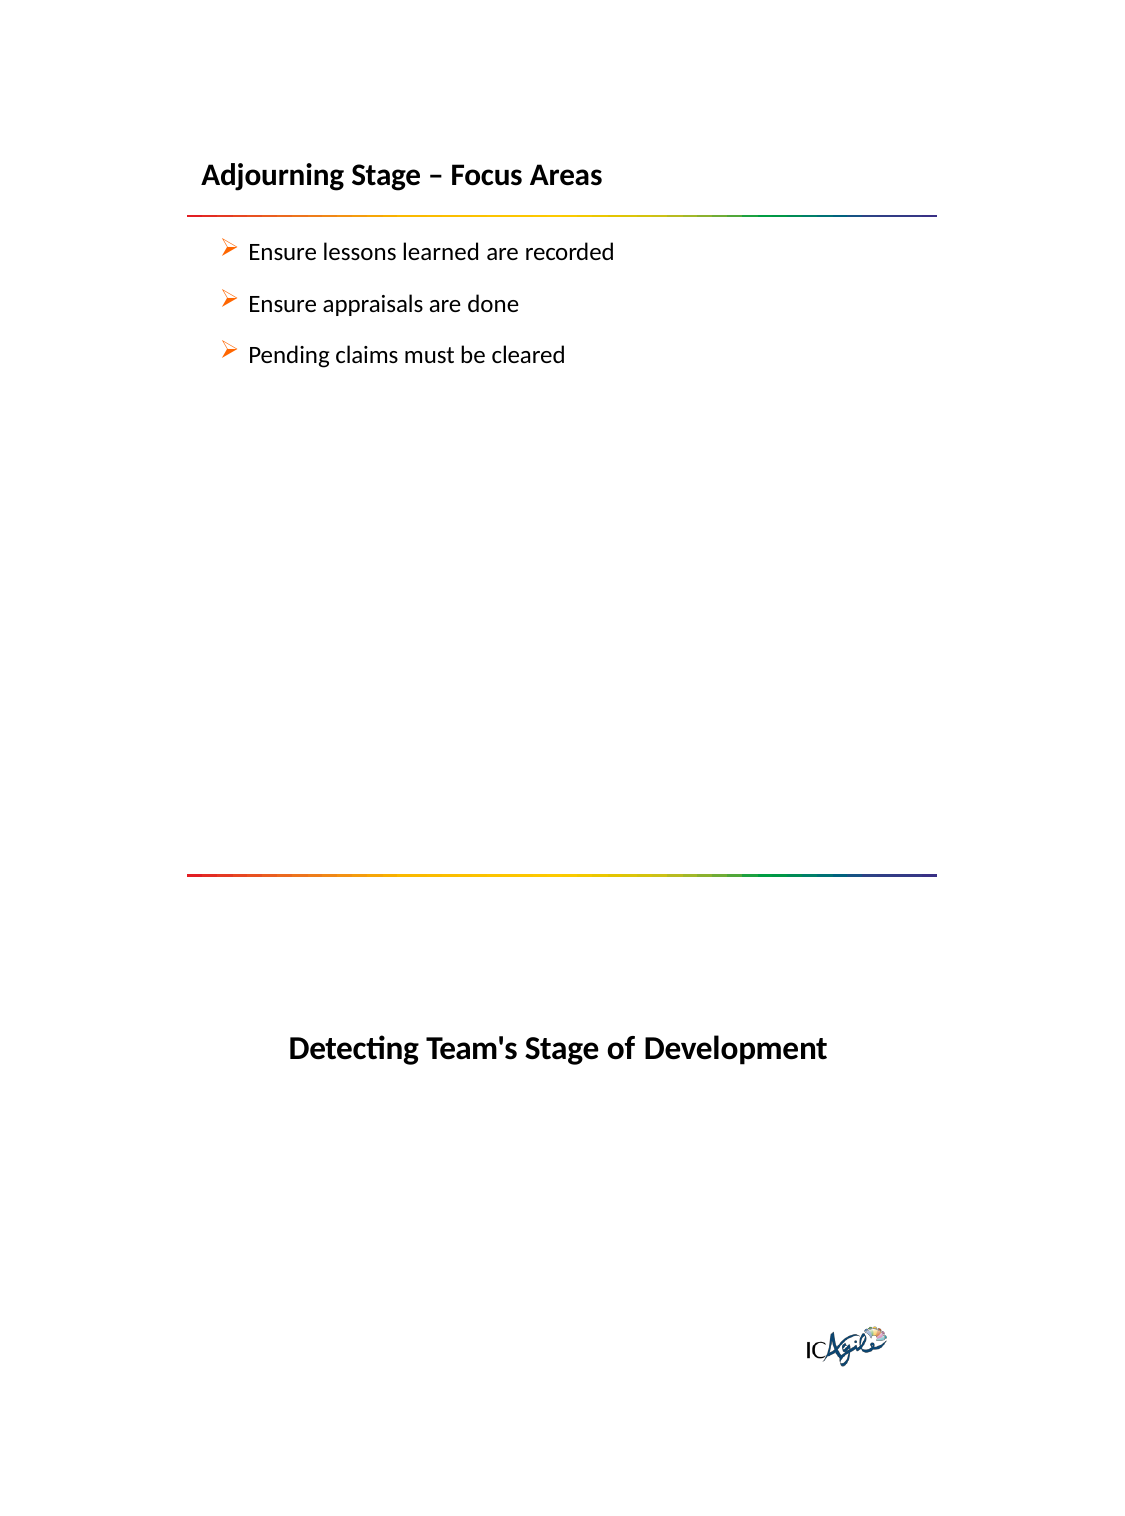

Adjourning Stage – Focus Areas

Ensure lessons learned are recorded
Ensure appraisals are done
Pending claims must be cleared

Detecting Team's Stage of Development